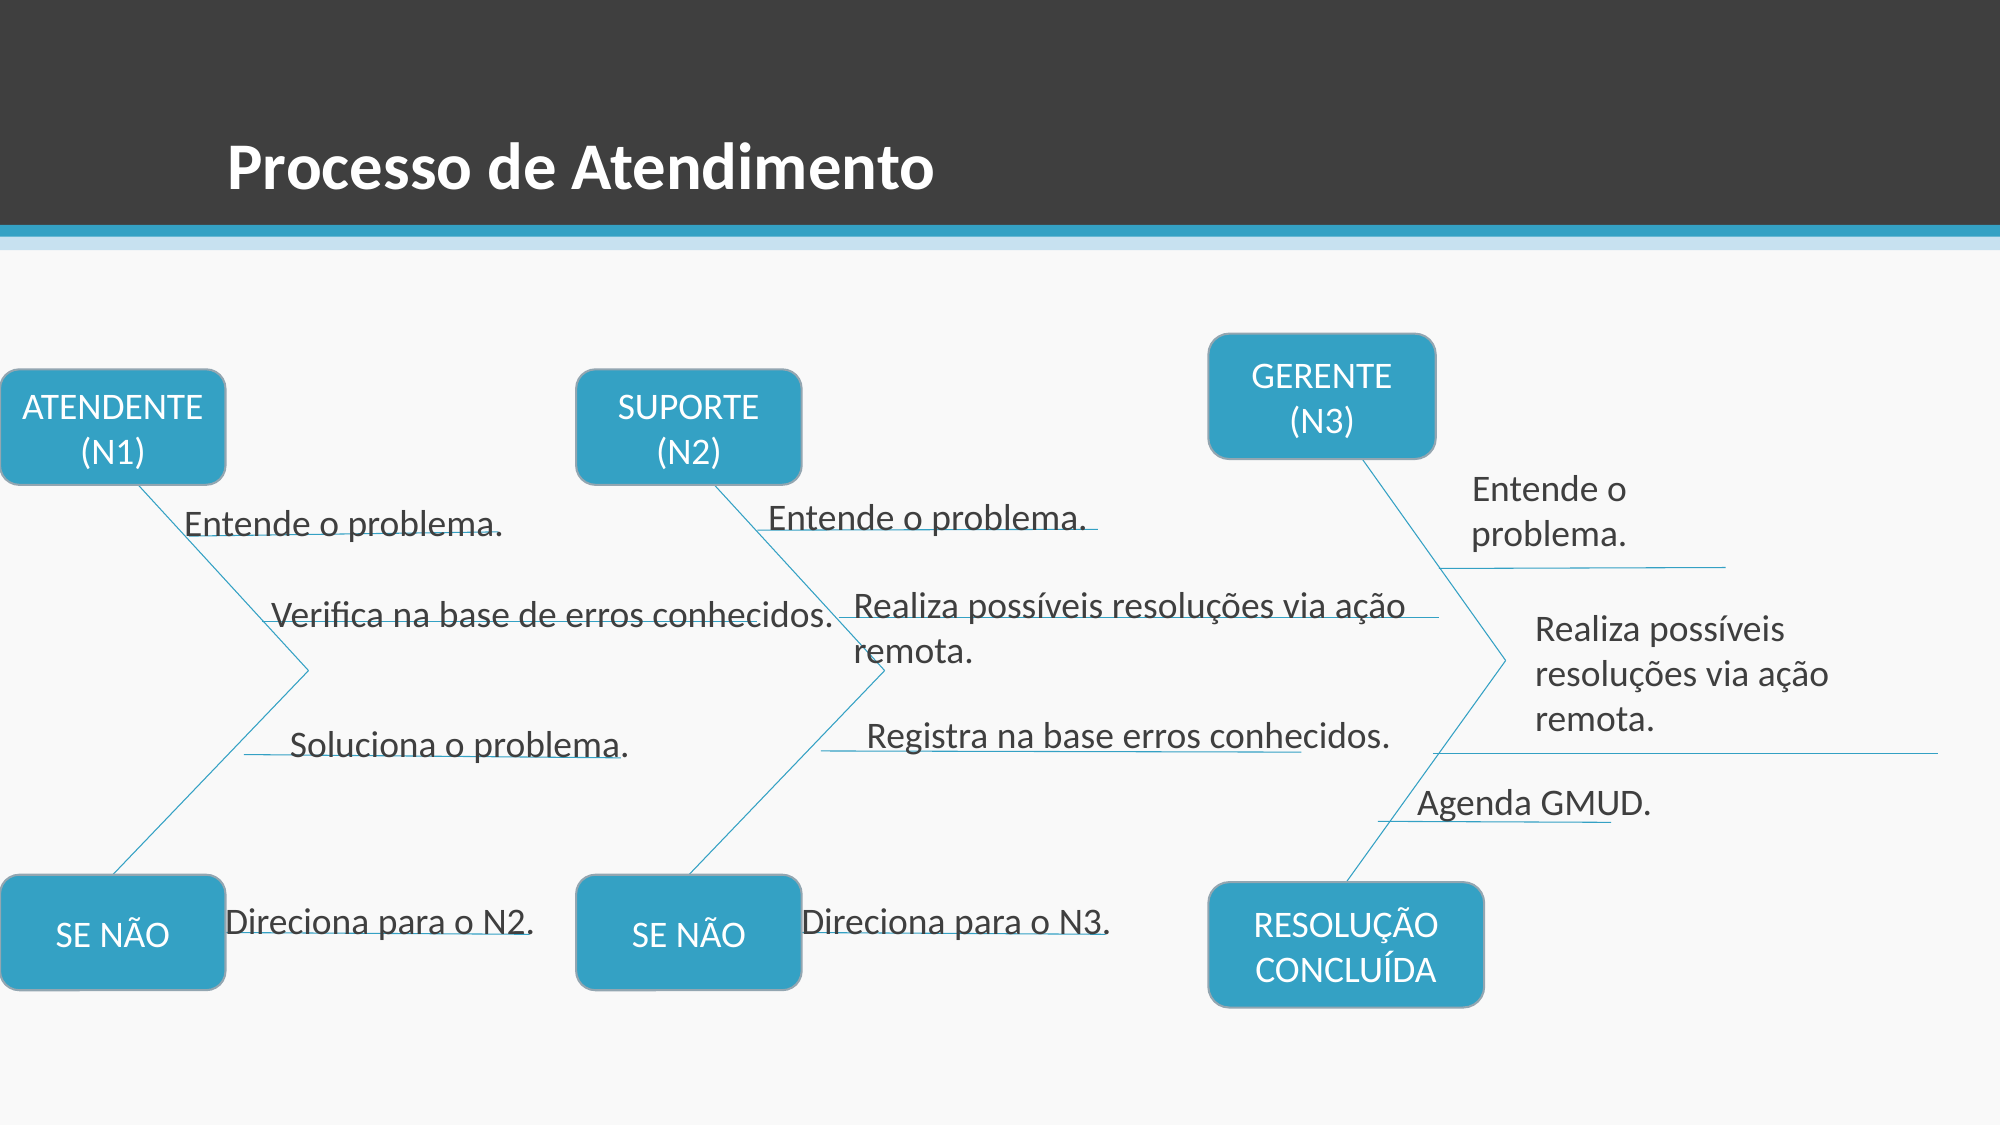

# Processo de Atendimento
GERENTE
(N3)
ATENDENTE (N1)
SUPORTE
(N2)
Entende o problema.
Entende o problema.
Realiza possíveis resoluções via ação remota.
Verifica na base de erros conhecidos.
Registra na base erros conhecidos.
Soluciona o problema.
SE NÃO
SE NÃO
Direciona para o N2.
Direciona para o N3.
Entende o problema.
Realiza possíveis resoluções via ação remota.
Agenda GMUD.
RESOLUÇÃO CONCLUÍDA